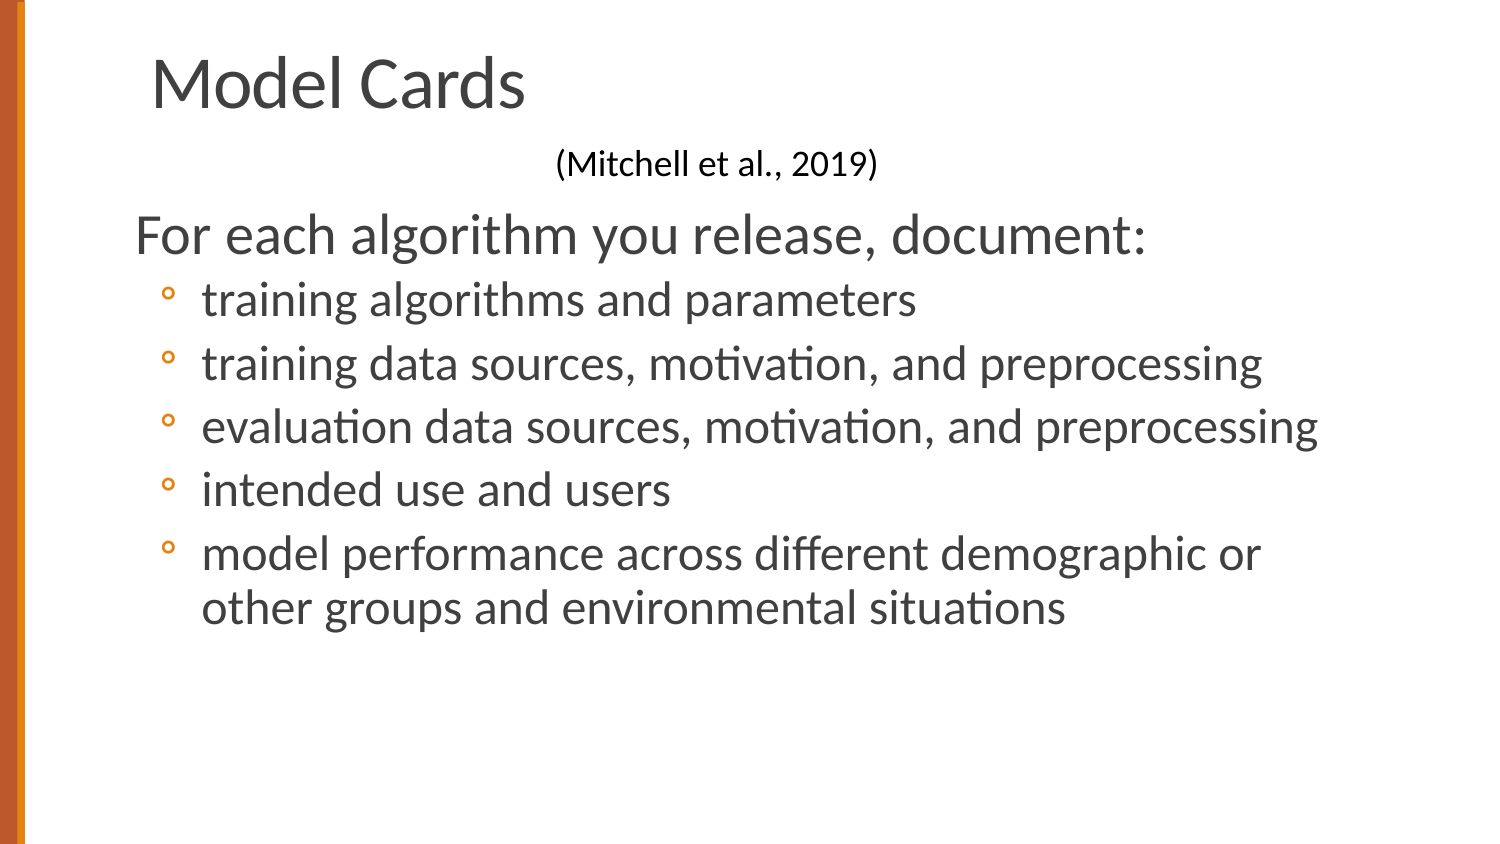

# Model Cards
(Mitchell et al., 2019)
For each algorithm you release, document:
training algorithms and parameters
training data sources, motivation, and preprocessing
evaluation data sources, motivation, and preprocessing
intended use and users
model performance across different demographic or other groups and environmental situations